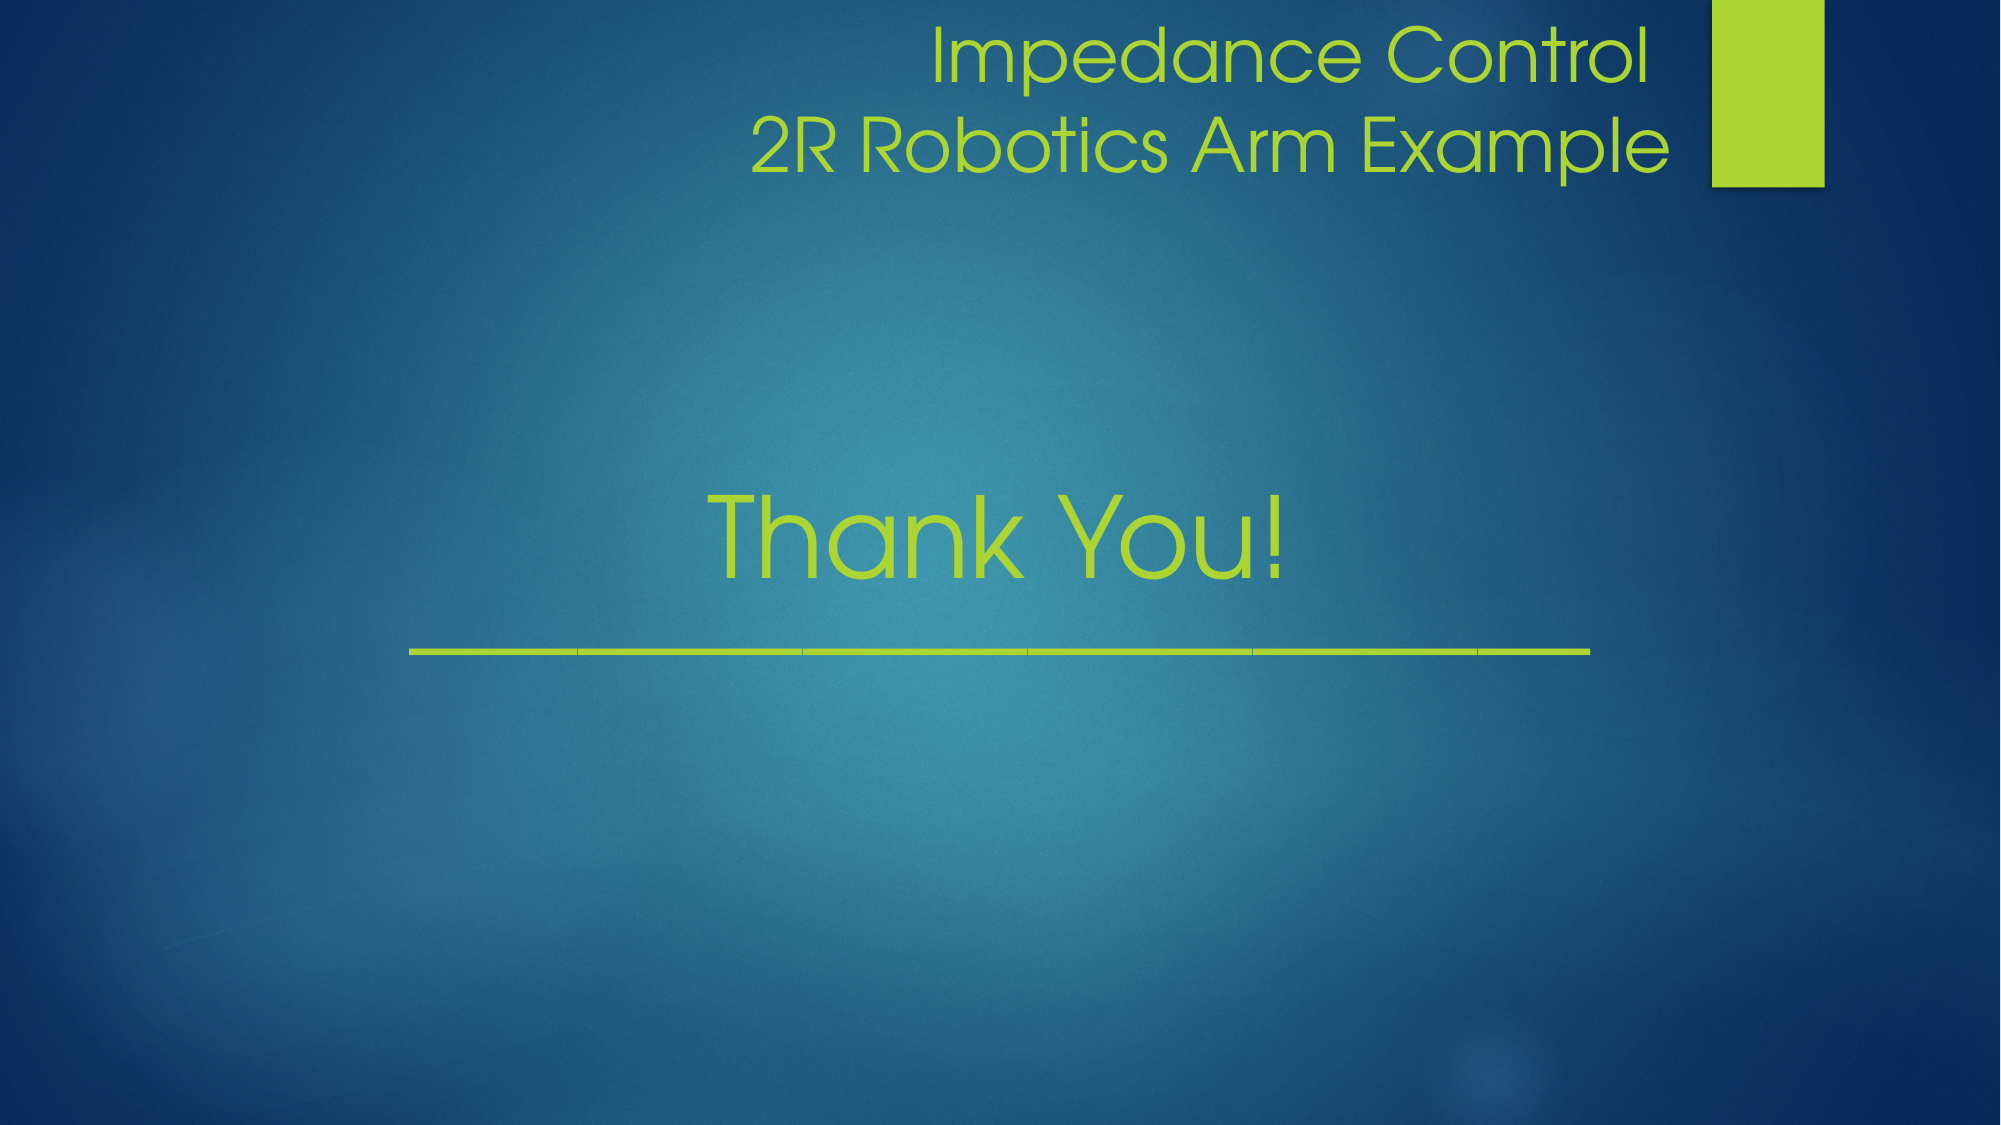

Impedance Control
 2R Robotics Arm Example
Thank You!
_____________________